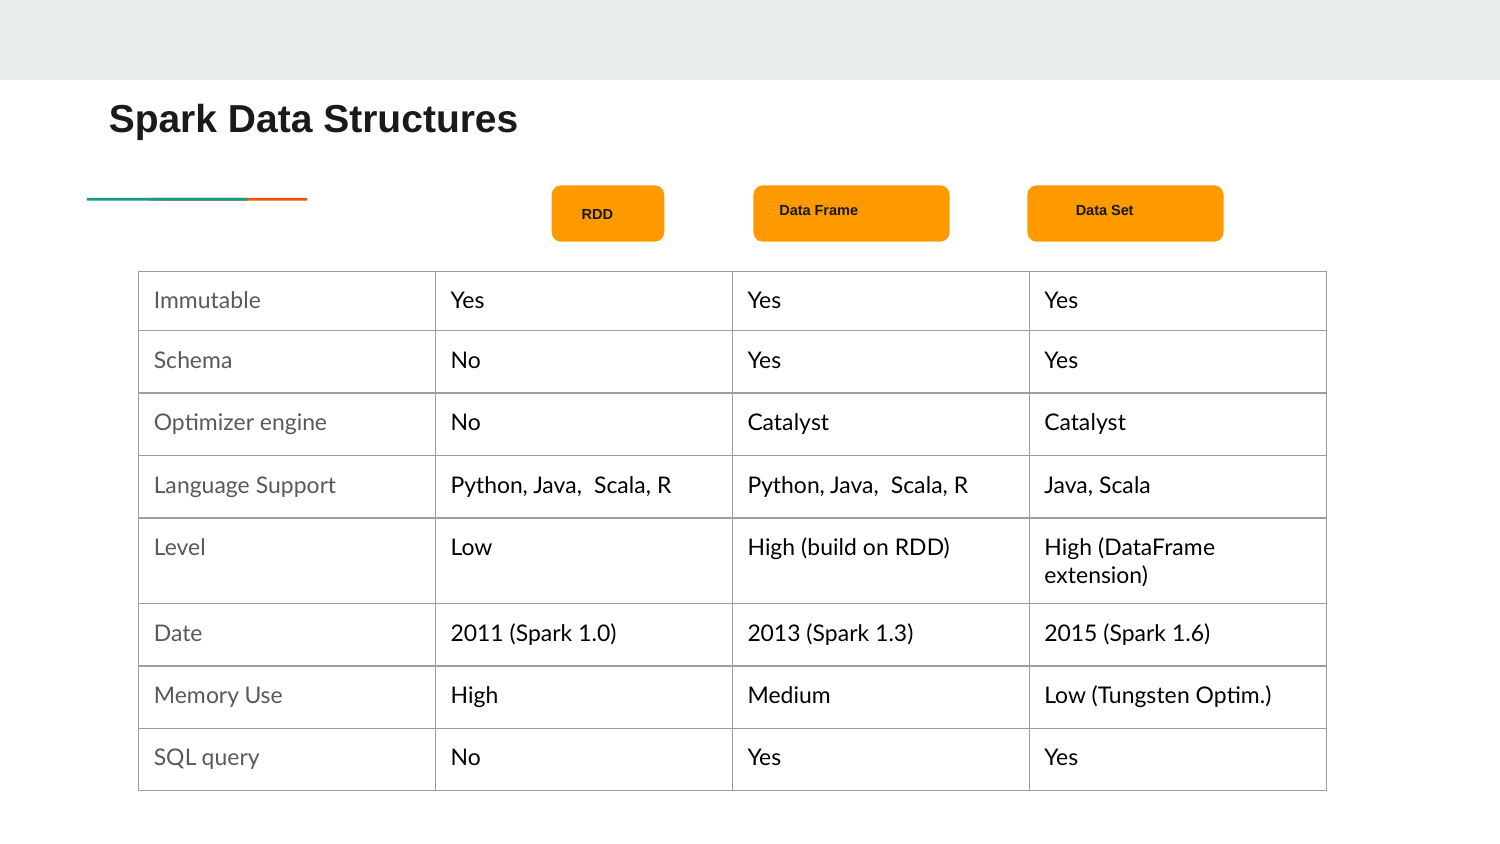

# Spark Data Structures

Data Frame

Data Set
RDD
| Immutable | Yes | Yes | Yes |
| --- | --- | --- | --- |
| Schema | No | Yes | Yes |
| Optimizer engine | No | Catalyst | Catalyst |
| Language Support | Python, Java, Scala, R | Python, Java, Scala, R | Java, Scala |
| Level | Low | High (build on RDD) | High (DataFrame extension) |
| Date | 2011 (Spark 1.0) | 2013 (Spark 1.3) | 2015 (Spark 1.6) |
| Memory Use | High | Medium | Low (Tungsten Optim.) |
| SQL query | No | Yes | Yes |
| --- | --- | --- | --- |